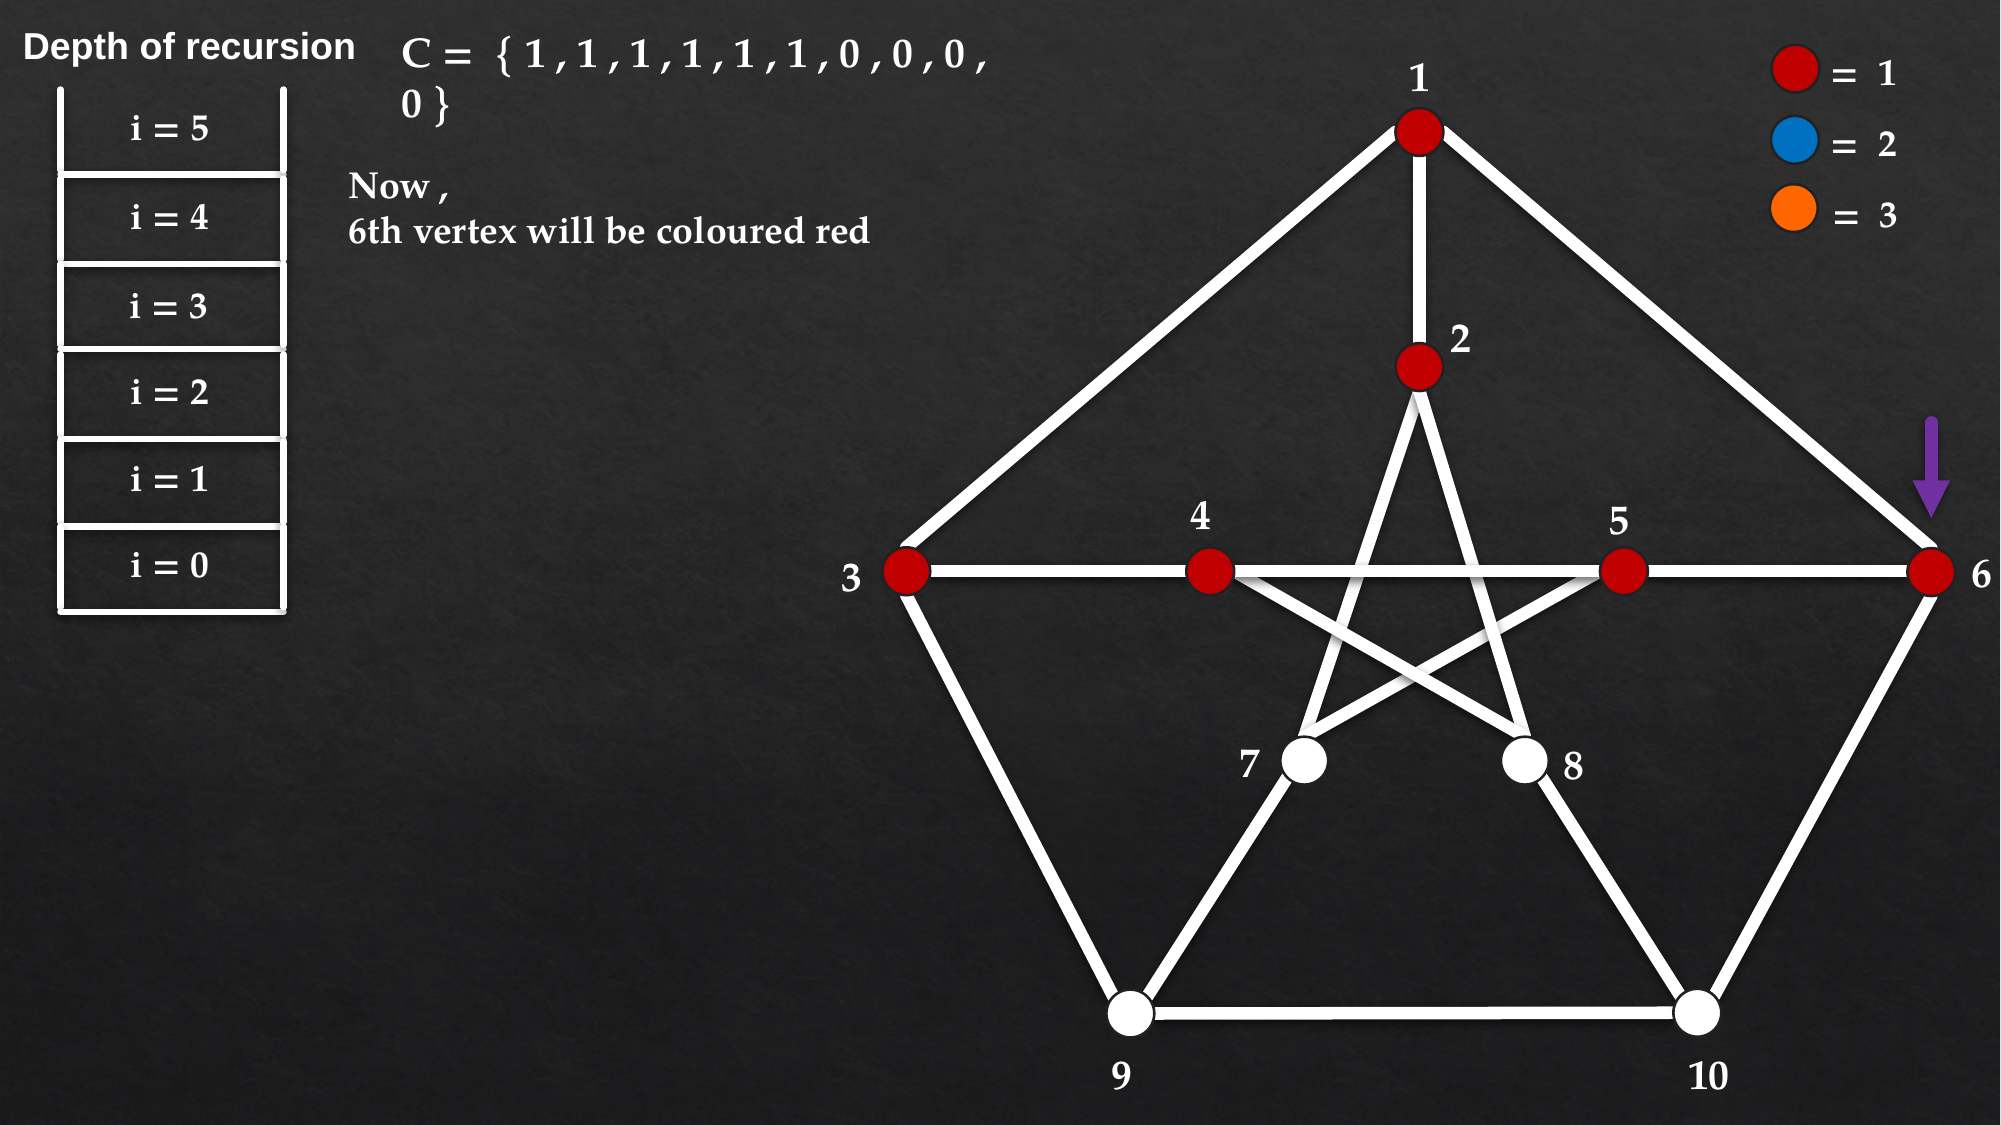

Depth of recursion
C =  { 1 , 1 , 1 , 1 , 1 , 1 , 0 , 0 , 0 , 0 }
=  1
1

i = 5

=  2

Now ,
6th vertex will be coloured red
=  3

i = 4
i = 3
2

i = 2
i = 1
4
5
i = 0
6
3

7
8

9
10